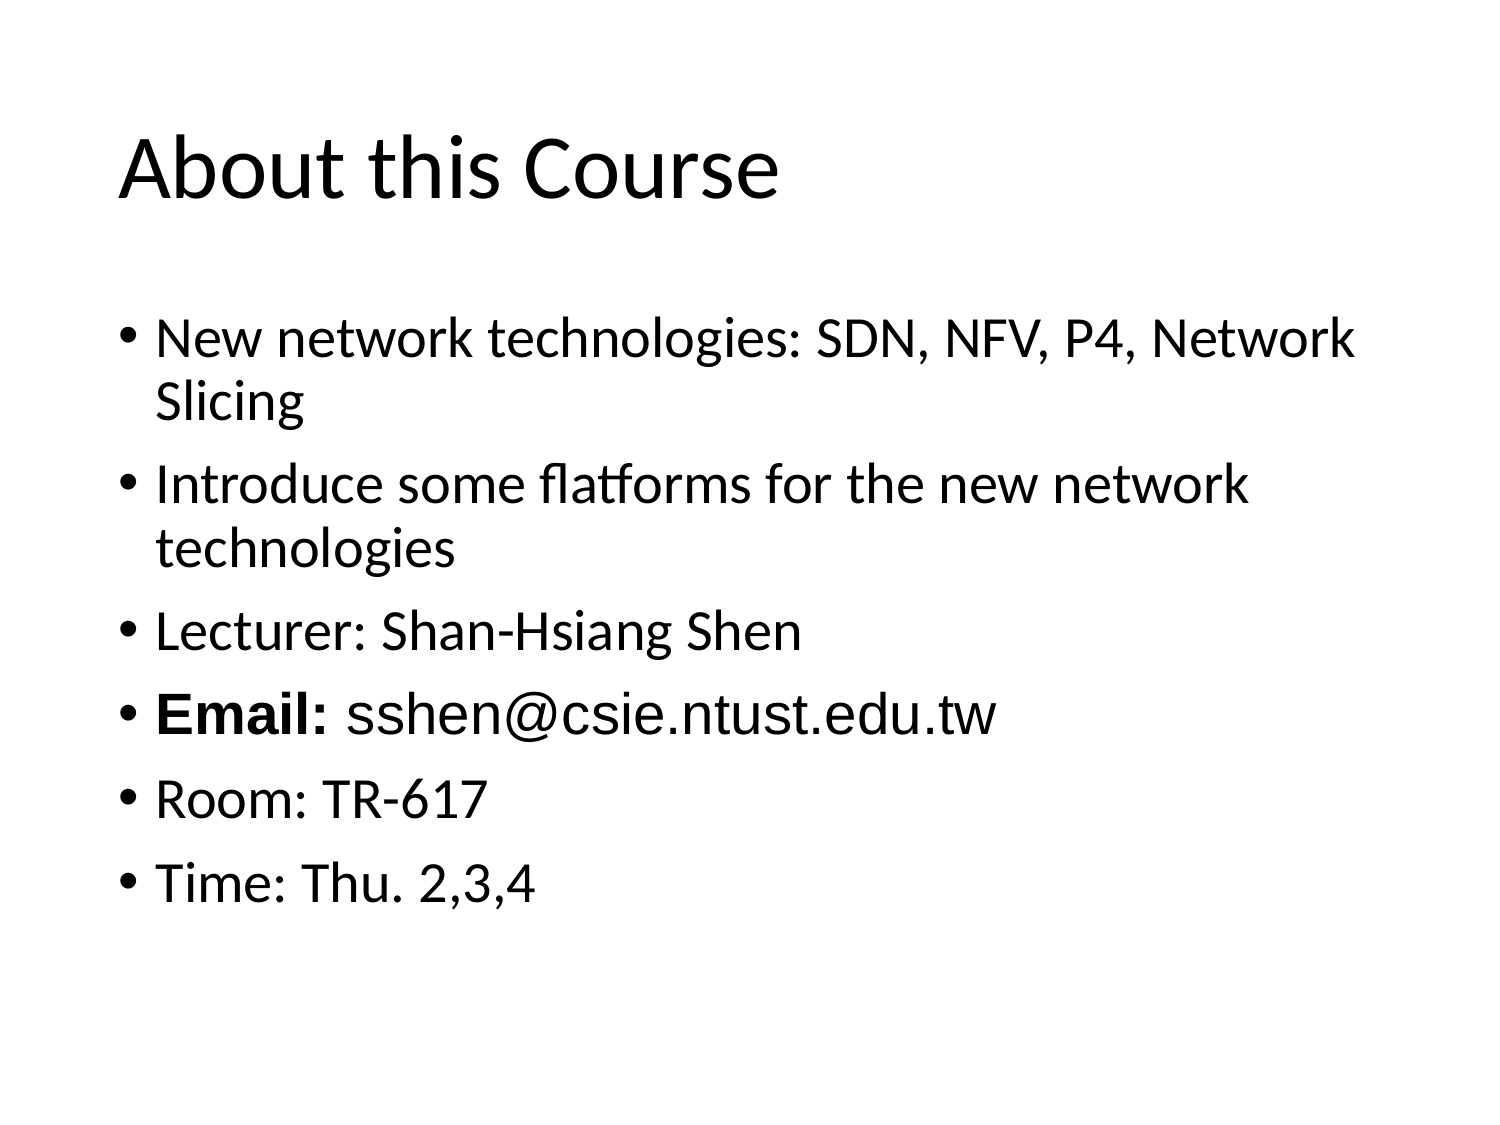

# About this Course
New network technologies: SDN, NFV, P4, Network Slicing
Introduce some flatforms for the new network technologies
Lecturer: Shan-Hsiang Shen
Email: sshen@csie.ntust.edu.tw
Room: TR-617
Time: Thu. 2,3,4